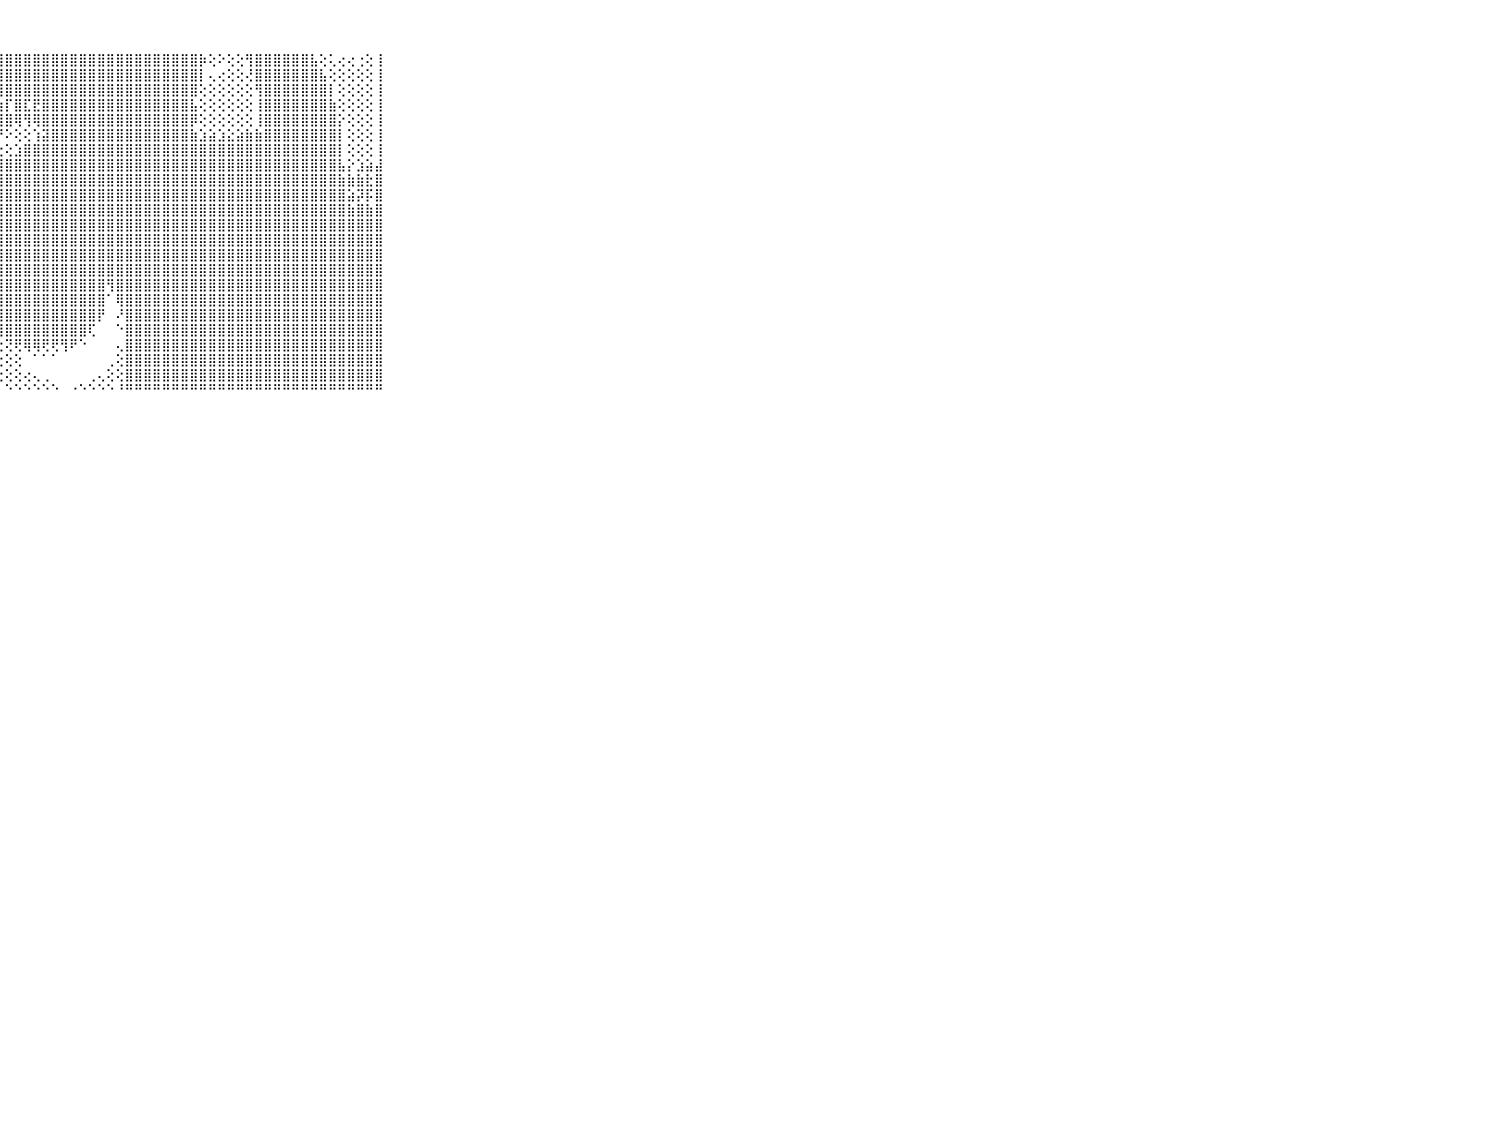

⠀⠀⠀⠀⠀⠀⠀⠀⠀⠀⠀⣿⣿⣿⣿⣿⣿⣿⣿⣿⣿⣿⣿⣿⣿⣿⣿⣿⣿⣿⣿⣿⣿⣿⣿⣿⣿⣿⣿⣿⣿⣿⣿⣿⣿⣿⣿⣿⣿⡷⢕⠕⢕⢕⢻⣿⣿⣿⣿⣿⣿⣧⢕⢅⢔⢔⢐⢕⢸⠀⠀⠀⠀⠀⠀⠀⠀⠀⠀⠀⠀
⠀⠀⠀⠀⠀⠀⠀⠀⠀⠀⠀⣿⣿⣿⣿⣿⣿⣿⣿⣿⣿⣿⣿⣿⣿⣿⣿⣿⣿⣿⣿⣿⣿⣿⣿⣿⣿⣿⣿⣿⣿⣿⣿⣿⣿⣿⣿⣿⣿⡇⢄⢔⢕⢕⢜⣿⣿⣿⣿⣿⣿⣿⣧⢕⢕⢕⢕⢕⢸⠀⠀⠀⠀⠀⠀⠀⠀⠀⠀⠀⠀
⠀⠀⠀⠀⠀⠀⠀⠀⠀⠀⠀⣿⣿⣿⣿⣿⣿⣿⣿⣿⣿⣿⣿⣿⣿⣿⣿⣿⣿⣿⣿⣿⣿⣿⣿⣿⣿⣿⣿⣿⣿⣿⣿⣿⣿⣿⣿⣿⣿⢕⢕⢕⢕⢕⢕⢻⣿⣿⣿⣿⣿⣿⣿⡇⢕⢕⢕⢕⢸⠀⠀⠀⠀⠀⠀⠀⠀⠀⠀⠀⠀
⠀⠀⠀⠀⠀⠀⠀⠀⠀⠀⠀⣿⣿⣿⣿⣿⣿⣿⣿⣿⣿⣿⢟⢝⢝⢝⢕⣵⡏⣿⣏⣟⣿⣿⣿⣿⣿⣿⣿⣿⣿⣿⣿⣿⣿⣿⣿⣿⣧⢕⢕⢕⢕⢕⢕⢸⣿⣿⣿⣿⣿⣿⣿⣷⢕⢕⢕⢕⢸⠀⠀⠀⠀⠀⠀⠀⠀⠀⠀⠀⠀
⠀⠀⠀⠀⠀⠀⠀⠀⠀⠀⠀⣿⣿⣿⣿⣿⣿⣿⣿⢟⢟⢏⢕⢱⡇⣕⣵⣿⣿⢿⢻⢿⣿⣿⣿⣿⣿⣿⣿⣿⣿⣿⣿⣿⣿⣿⣿⣿⡿⢕⢕⢕⢕⢕⢕⢸⣿⣿⣿⣿⣿⣿⣿⣿⡕⢕⢕⢕⢸⠀⠀⠀⠀⠀⠀⠀⠀⠀⠀⠀⠀
⠀⠀⠀⠀⠀⠀⠀⠀⠀⠀⠀⣿⣿⣿⣿⣿⣿⣿⡿⢕⢕⢕⢕⢕⡷⢟⢏⠙⠕⢕⢕⢱⣽⣿⣿⣿⣿⣿⣿⣿⣿⣿⣿⣿⣿⣿⣿⣿⣷⣱⣵⣱⣕⣵⣷⣷⣿⣿⣿⣿⣿⣿⣿⣿⡇⢕⢕⢕⢸⠀⠀⠀⠀⠀⠀⠀⠀⠀⠀⠀⠀
⠀⠀⠀⠀⠀⠀⠀⠀⠀⠀⠀⣿⣿⣿⣿⣿⣿⣿⢇⢕⢕⡕⢕⢕⢕⢕⢕⢕⢕⣱⣿⣿⣿⣿⣿⣿⣿⣿⣿⣿⣿⣿⣿⣿⣿⣿⣿⣿⣿⣿⣿⣿⣿⣿⣿⣿⣿⣿⣿⣿⣿⣿⣿⣿⡇⢕⢕⢕⢸⠀⠀⠀⠀⠀⠀⠀⠀⠀⠀⠀⠀
⠀⠀⠀⠀⠀⠀⠀⠀⠀⠀⠀⣿⣿⣿⣿⣿⣿⣿⣷⣱⣜⡇⣕⣵⣷⣷⣷⣾⣿⣿⣿⣿⣿⣿⣿⣿⣿⣿⣿⣿⣿⣿⣿⣿⣿⣿⣿⣿⣿⣿⣿⣿⣿⣿⣿⣿⣿⣿⣿⣿⣿⣿⣿⣿⣧⡕⣱⣵⣼⠀⠀⠀⠀⠀⠀⠀⠀⠀⠀⠀⠀
⠀⠀⠀⠀⠀⠀⠀⠀⠀⠀⠀⣿⣿⣿⣿⣿⣿⣿⡿⢕⢻⣿⣿⣿⣿⣿⣿⣿⣿⣿⣿⣿⣿⣿⣿⣿⣿⣿⣿⣿⣿⣿⣿⣿⣿⣿⣿⣿⣿⣿⣿⣿⣿⣿⣿⣿⣿⣿⣿⣿⣿⣿⣿⣿⣷⣷⣷⣗⣿⠀⠀⠀⠀⠀⠀⠀⠀⠀⠀⠀⠀
⠀⠀⠀⠀⠀⠀⠀⠀⠀⠀⠀⣿⣿⣿⣿⣿⣿⣿⣧⢕⢱⣿⣿⣿⣿⣿⣿⣿⣿⣿⣿⣿⣿⣿⣿⣿⣿⣿⣿⣿⣿⣿⣿⣿⣿⣿⣿⣿⣿⣿⣿⣿⣿⣿⣿⣿⣿⣿⣿⣿⣿⣿⣿⣿⣿⣵⡽⡯⣿⠀⠀⠀⠀⠀⠀⠀⠀⠀⠀⠀⠀
⠀⠀⠀⠀⠀⠀⠀⠀⠀⠀⠀⣿⣿⣿⣿⣿⣿⣿⣿⢕⢜⣿⣿⣿⣿⣿⣿⣿⣿⣿⣿⣿⣿⣿⣿⣿⣿⣿⣿⣿⣿⣿⣿⣿⣿⣿⣿⣿⣿⣿⣿⣿⣿⣿⣿⣿⣿⣿⣿⣿⣿⣿⣿⣿⣿⣷⣿⣷⣿⠀⠀⠀⠀⠀⠀⠀⠀⠀⠀⠀⠀
⠀⠀⠀⠀⠀⠀⠀⠀⠀⠀⠀⣿⣿⣿⣿⣿⣿⣿⣿⣧⡕⣻⣿⣿⣿⣿⣿⣿⣿⣿⣿⣿⣿⣿⣿⣿⣿⣿⣿⣿⣿⣿⣿⣿⣿⣿⣿⣿⣿⣿⣿⣿⣿⣿⣿⣿⣿⣿⣿⣿⣿⣿⣿⣿⣿⣿⣿⣿⣿⠀⠀⠀⠀⠀⠀⠀⠀⠀⠀⠀⠀
⠀⠀⠀⠀⠀⠀⠀⠀⠀⠀⠀⣿⣿⣿⣿⣿⣿⣿⣿⣿⣷⣼⣿⣿⣿⣿⣿⣿⣿⣿⣿⣿⣿⣿⣿⣿⣿⣿⣿⣿⣿⣿⣿⣿⣿⣿⣿⣿⣿⣿⣿⣿⣿⣿⣿⣿⣿⣿⣿⣿⣿⣿⣿⣿⣿⣿⣿⣿⣿⠀⠀⠀⠀⠀⠀⠀⠀⠀⠀⠀⠀
⠀⠀⠀⠀⠀⠀⠀⠀⠀⠀⠀⣿⣿⣿⣿⣿⣿⣿⣿⣿⣿⣿⣿⣿⣿⣿⣿⣿⣿⣿⣿⣿⣿⣿⣿⣿⣿⣿⣿⣿⣿⣿⣿⣿⣿⣿⣿⣿⣿⣿⣿⣿⣿⣿⣿⣿⣿⣿⣿⣿⣿⣿⣿⣿⣿⣿⣿⣿⣿⠀⠀⠀⠀⠀⠀⠀⠀⠀⠀⠀⠀
⠀⠀⠀⠀⠀⠀⠀⠀⠀⠀⠀⣿⣿⣿⣿⣿⣿⣿⣿⣿⣿⣿⣿⣿⣿⣿⣿⣿⣿⣿⣿⣿⣿⣿⣿⣿⣿⣿⣿⣿⣿⣿⣿⣿⣿⣿⣿⣿⣿⣿⣿⣿⣿⣿⣿⣿⣿⣿⣿⣿⣿⣿⣿⣿⣿⣿⣿⣿⣿⠀⠀⠀⠀⠀⠀⠀⠀⠀⠀⠀⠀
⠀⠀⠀⠀⠀⠀⠀⠀⠀⠀⠀⣿⣿⣿⣿⣿⣿⣿⣿⣿⣿⣿⣿⣿⣿⣿⣿⣿⣿⣿⣿⣿⣿⣿⣿⣿⣿⣿⣿⢻⣿⣿⣿⣿⣿⣿⣿⣿⣿⣿⣿⣿⣿⣿⣿⣿⣿⣿⣿⣿⣿⣿⣿⣿⣿⣿⣿⣿⣿⠀⠀⠀⠀⠀⠀⠀⠀⠀⠀⠀⠀
⠀⠀⠀⠀⠀⠀⠀⠀⠀⠀⠀⣿⣿⣿⣿⣿⣿⣿⣿⣿⣿⣿⣿⣿⣿⣿⣿⣿⣿⣿⣿⣿⣿⣿⣿⣿⣿⣿⣿⠁⢿⣿⣿⣿⣿⣿⣿⣿⣿⣿⣿⣿⣿⣿⣿⣿⣿⣿⣿⣿⣿⣿⣿⣿⣿⣿⣿⣿⣿⠀⠀⠀⠀⠀⠀⠀⠀⠀⠀⠀⠀
⠀⠀⠀⠀⠀⠀⠀⠀⠀⠀⠀⣿⣿⣿⣿⣿⣿⣿⣿⣿⣿⣿⣿⣿⣿⣿⣿⣿⣿⣿⣿⣿⣿⣿⣿⣿⣿⣿⡟⠀⠜⣿⣿⣿⣿⣿⣿⣿⣿⣿⣿⣿⣿⣿⣿⣿⣿⣿⣿⣿⣿⣿⣿⣿⣿⣿⣿⣿⣿⠀⠀⠀⠀⠀⠀⠀⠀⠀⠀⠀⠀
⠀⠀⠀⠀⠀⠀⠀⠀⠀⠀⠀⣿⣿⣿⣿⣿⣿⣿⣿⣿⣿⣿⣿⣿⣿⣿⢝⣿⣿⣿⣿⣿⣿⣿⣿⣿⣿⢏⠀⠀⠑⣿⣿⣿⣿⣿⣿⣿⣿⣿⣿⣿⣿⣿⣿⣿⣿⣿⣿⣿⣿⣿⣿⣿⣿⣿⣿⣿⣿⠀⠀⠀⠀⠀⠀⠀⠀⠀⠀⠀⠀
⠀⠀⠀⠀⠀⠀⠀⠀⠀⠀⠀⣿⣿⣿⣿⣿⣿⣿⣿⣿⣿⣿⣿⣿⣿⣿⡇⢕⢝⢟⢿⢿⢟⢟⢻⠟⠑⠀⠀⠀⢄⣿⣿⣿⣿⣿⣿⣿⣿⣿⣿⣿⣿⣿⣿⣿⣿⣿⣿⣿⣿⣿⣿⣿⣿⣿⣿⣿⣿⠀⠀⠀⠀⠀⠀⠀⠀⠀⠀⠀⠀
⠀⠀⠀⠀⠀⠀⠀⠀⠀⠀⠀⣿⣿⣿⣿⣿⣿⣿⣿⣿⣿⣿⣿⣿⣿⣿⡇⢕⢕⢕⠀⠁⠁⠁⠀⠀⠀⠀⠀⢀⢕⣿⣿⣿⣿⣿⣿⣿⣿⣿⣿⣿⣿⣿⣿⣿⣿⣿⣿⣿⣿⣿⣿⣿⣿⣿⣿⣿⣿⠀⠀⠀⠀⠀⠀⠀⠀⠀⠀⠀⠀
⠀⠀⠀⠀⠀⠀⠀⠀⠀⠀⠀⣿⣿⣿⣿⣿⣿⣿⣿⣿⣿⣿⣿⣿⣿⣿⡇⢕⢕⢕⢔⢄⢀⠀⠀⠀⠀⢀⢄⢕⢕⣿⣿⣿⣿⣿⣿⣿⣿⣿⣿⣿⣿⣿⣿⣿⣿⣿⣿⣿⣿⣿⣿⣿⣿⣿⣿⣿⣿⠀⠀⠀⠀⠀⠀⠀⠀⠀⠀⠀⠀
⠀⠀⠀⠀⠀⠀⠀⠀⠀⠀⠀⠛⠛⠛⠛⠛⠛⠛⠛⠛⠛⠛⠛⠛⠛⠛⠛⠃⠑⠑⠑⠑⠑⠑⠀⠐⠑⠑⠑⠑⠘⠛⠛⠛⠛⠛⠛⠛⠛⠛⠛⠛⠛⠛⠛⠛⠛⠛⠛⠛⠛⠛⠛⠛⠛⠛⠛⠛⠛⠀⠀⠀⠀⠀⠀⠀⠀⠀⠀⠀⠀